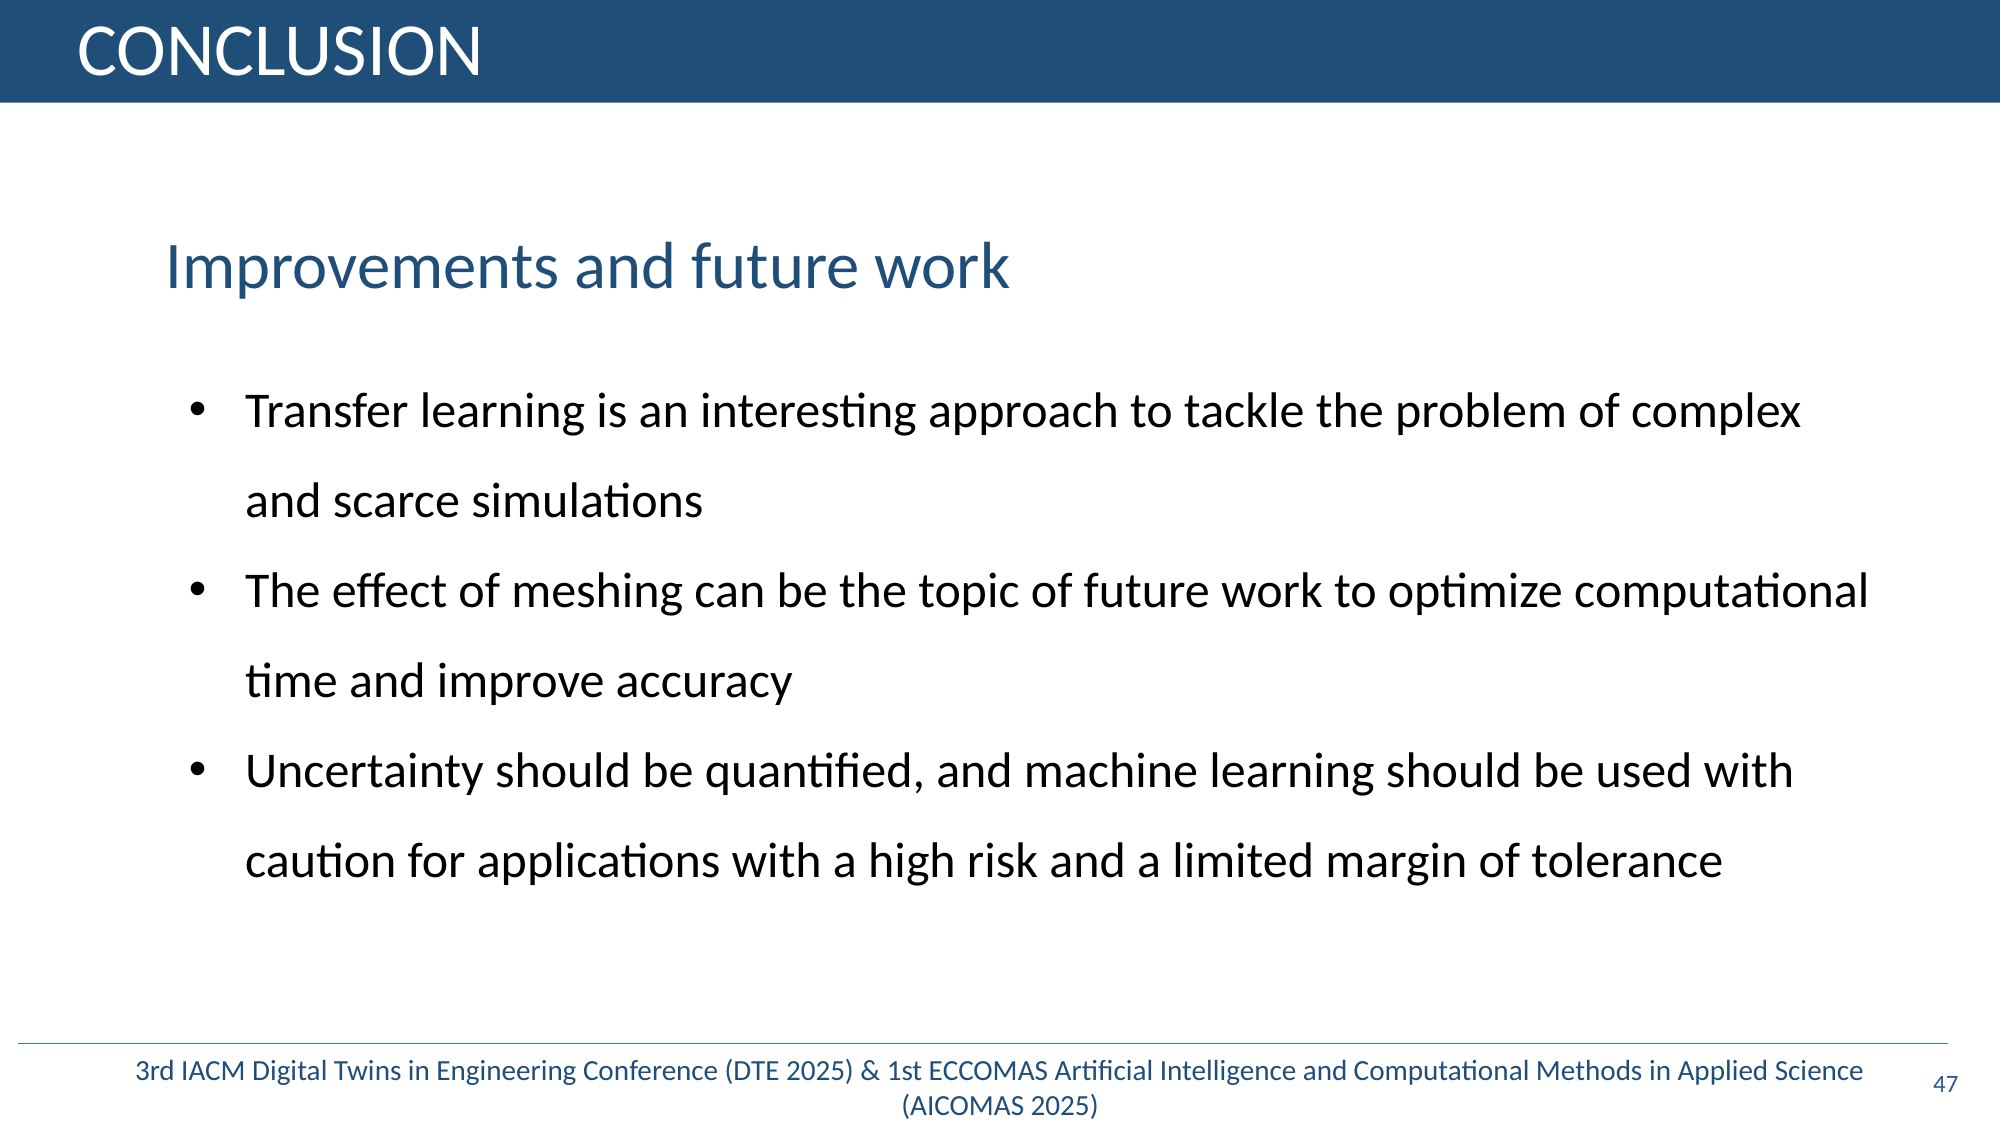

# CONCLUSION
Improvements and future work
Transfer learning is an interesting approach to tackle the problem of complex and scarce simulations
The effect of meshing can be the topic of future work to optimize computational time and improve accuracy
Uncertainty should be quantified, and machine learning should be used with caution for applications with a high risk and a limited margin of tolerance

47